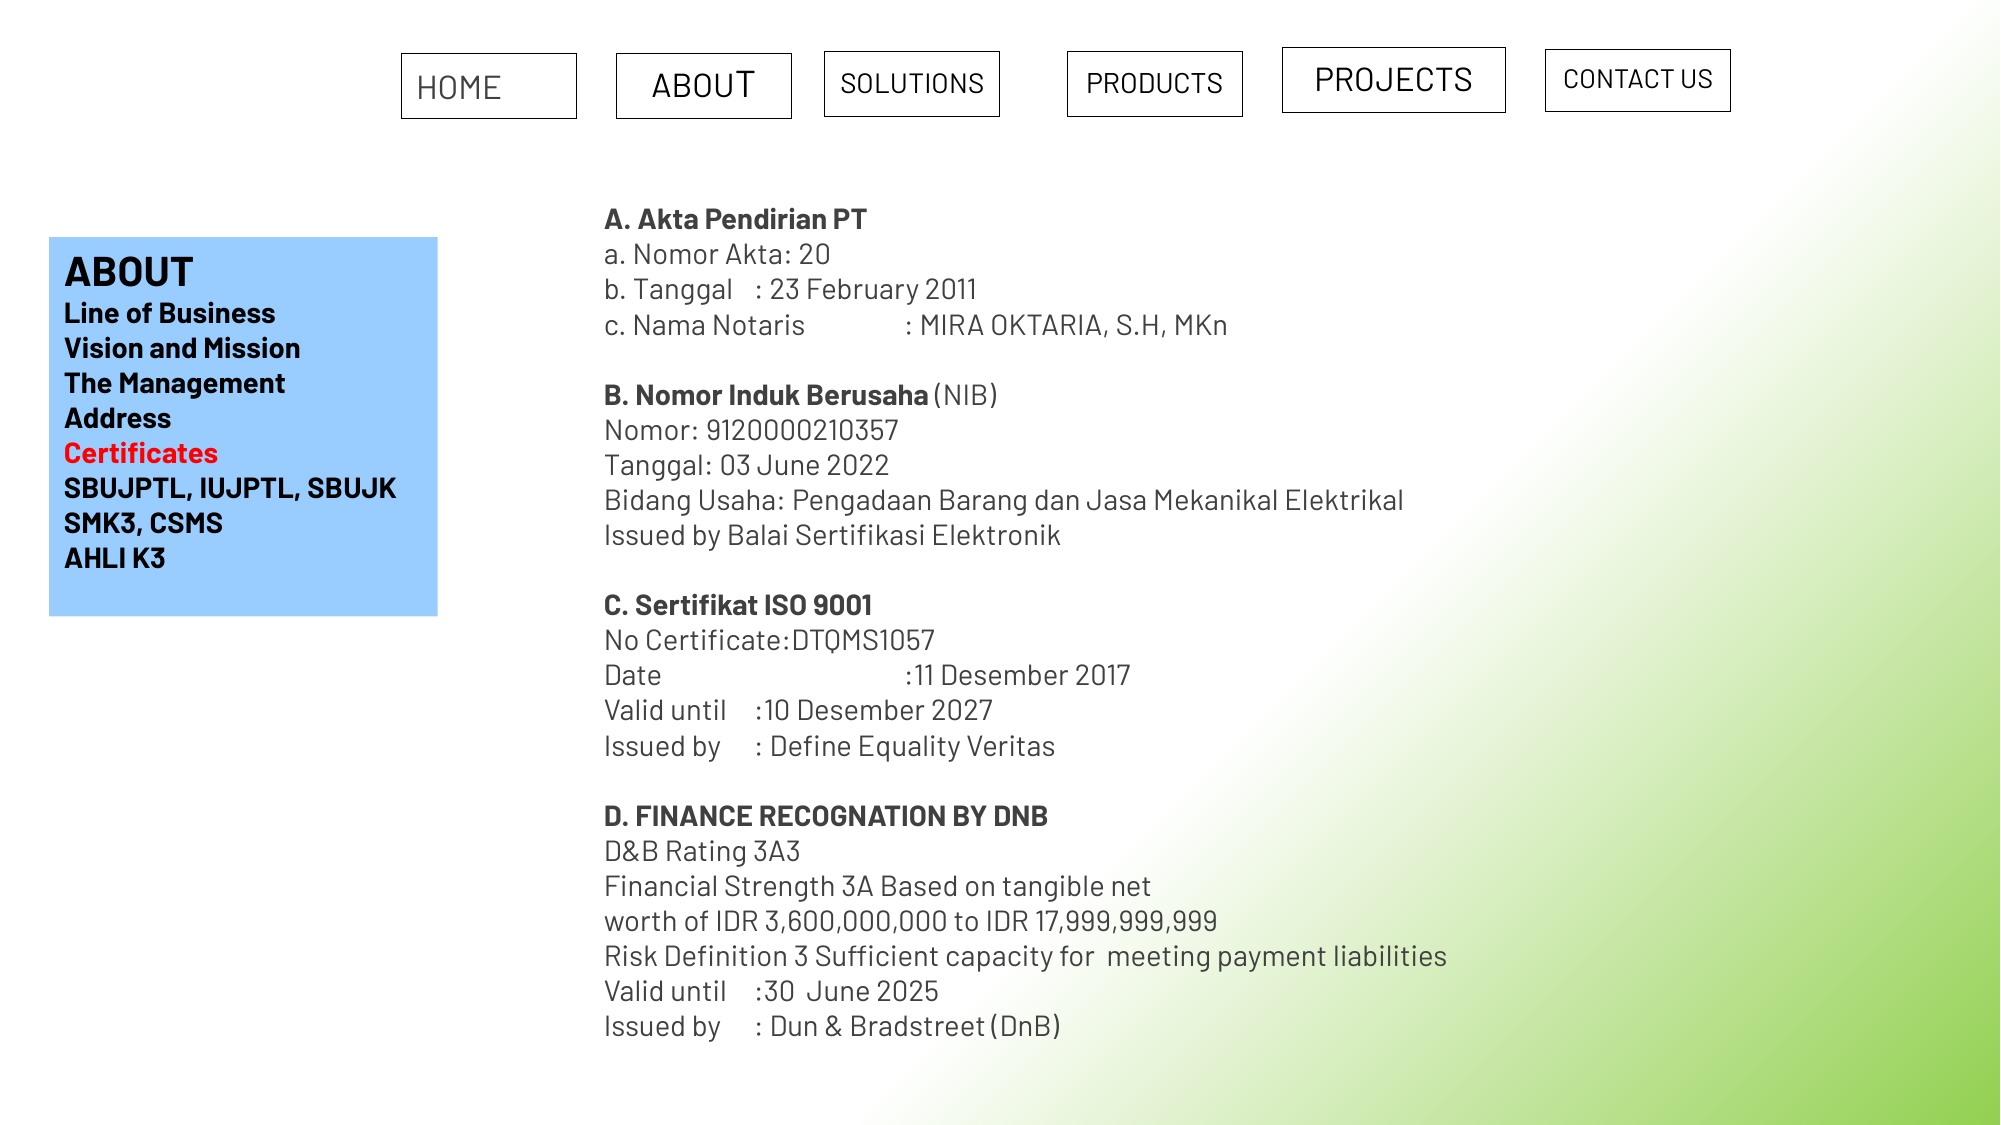

PROJECTS
CONTACT US
SOLUTIONS
PRODUCTS
HOME
ABOUT
A. Akta Pendirian PT
a. Nomor Akta: 20
b. Tanggal 	: 23 February 2011
c. Nama Notaris 	: MIRA OKTARIA, S.H, MKn

B. Nomor Induk Berusaha (NIB)
Nomor: 9120000210357
Tanggal: 03 June 2022
Bidang Usaha: Pengadaan Barang dan Jasa Mekanikal Elektrikal
Issued by Balai Sertifikasi Elektronik

C. Sertifikat ISO 9001
No Certificate:DTQMS1057
Date		:11 Desember 2017
Valid until	:10 Desember 2027
Issued by	: Define Equality Veritas

D. FINANCE RECOGNATION BY DNB
D&B Rating 3A3
Financial Strength 3A Based on tangible net
worth of IDR 3,600,000,000 to IDR 17,999,999,999
Risk Definition 3 Sufficient capacity for  meeting payment liabilities
Valid until 	:30  June 2025
Issued by	: Dun & Bradstreet (DnB)

ABOUT
Line of Business
Vision and Mission
The Management
Address
Certificates
SBUJPTL, IUJPTL, SBUJK
SMK3, CSMS
AHLI K3